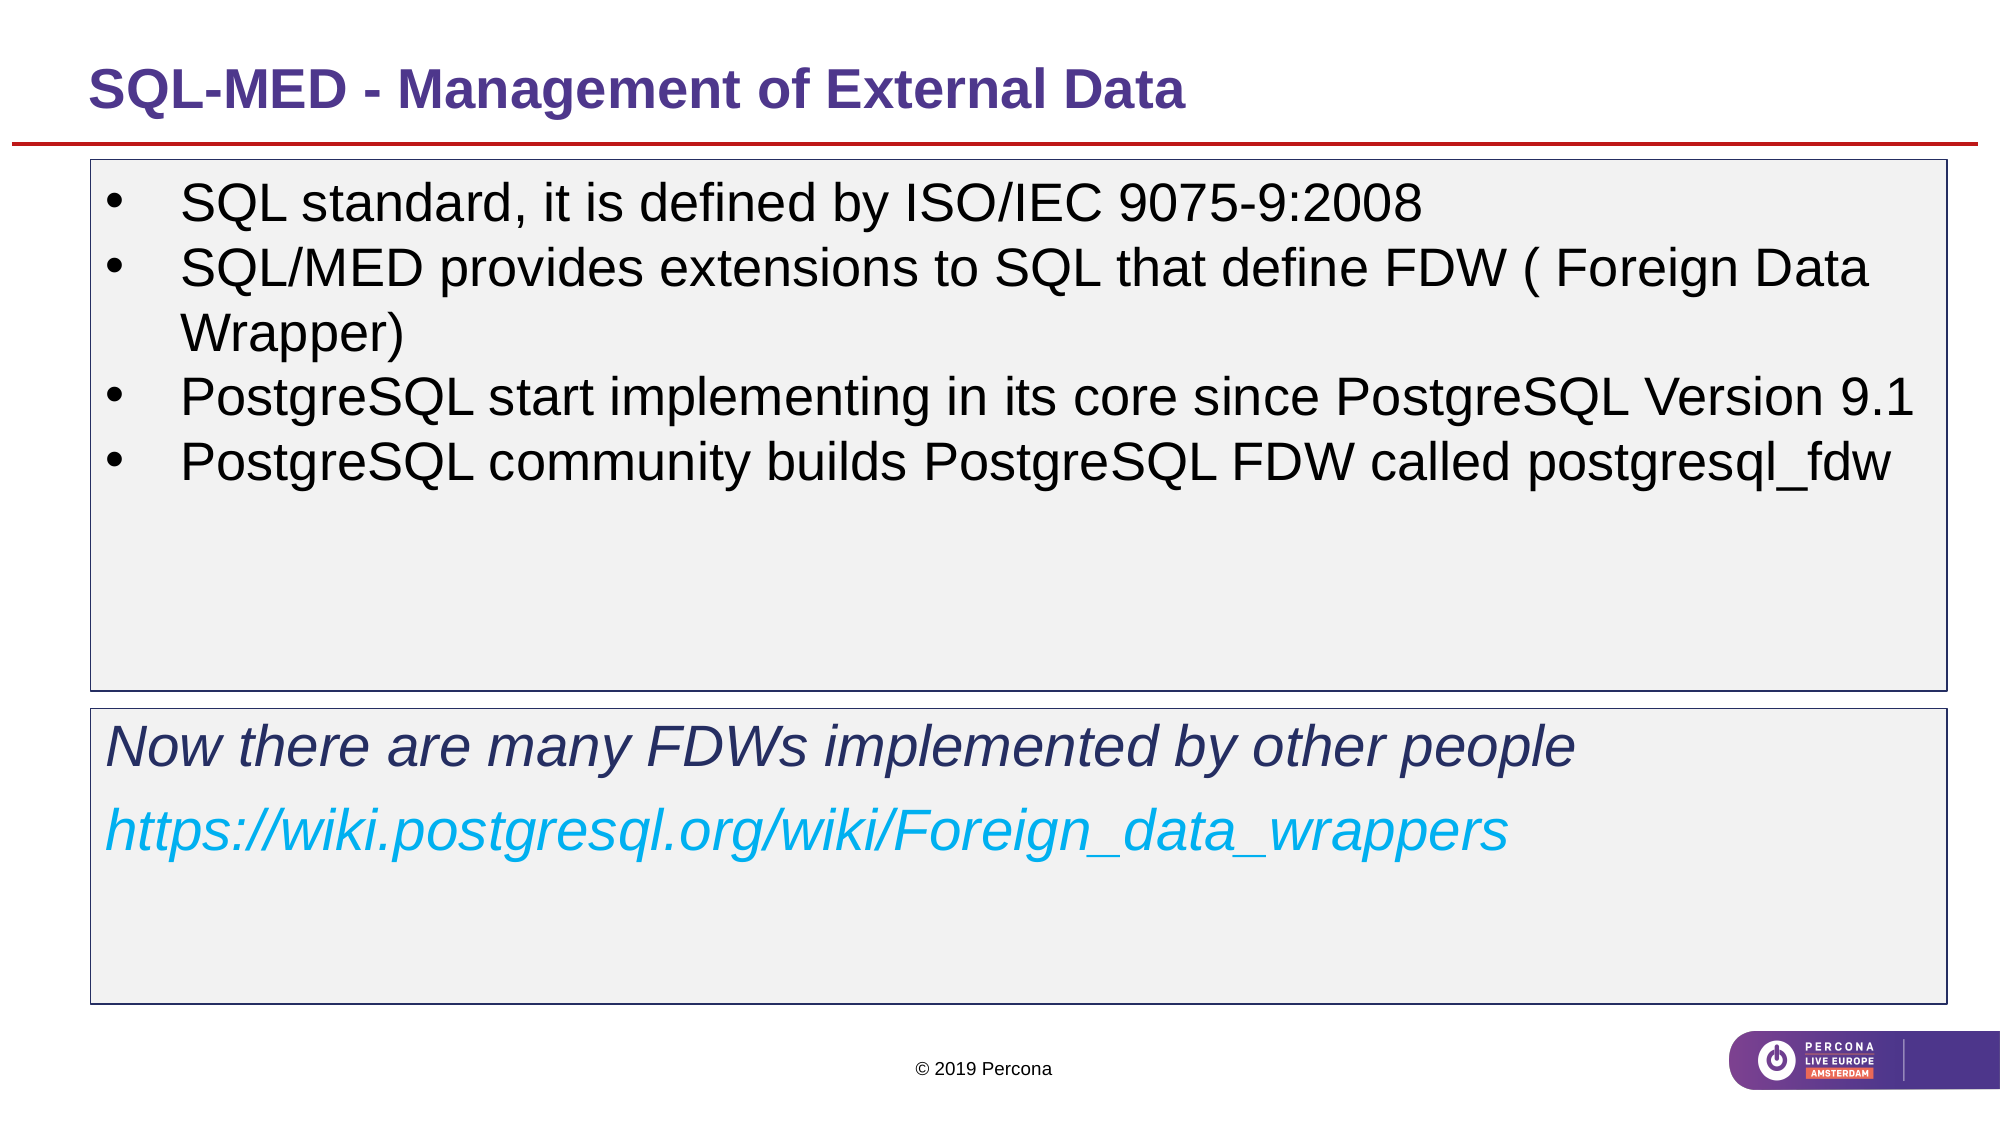

# SQL-MED - Management of External Data
SQL standard, it is defined by ISO/IEC 9075-9:2008
SQL/MED provides extensions to SQL that define FDW ( Foreign Data Wrapper)
PostgreSQL start implementing in its core since PostgreSQL Version 9.1
PostgreSQL community builds PostgreSQL FDW called postgresql_fdw

Now there are many FDWs implemented by other people
https://wiki.postgresql.org/wiki/Foreign_data_wrappers